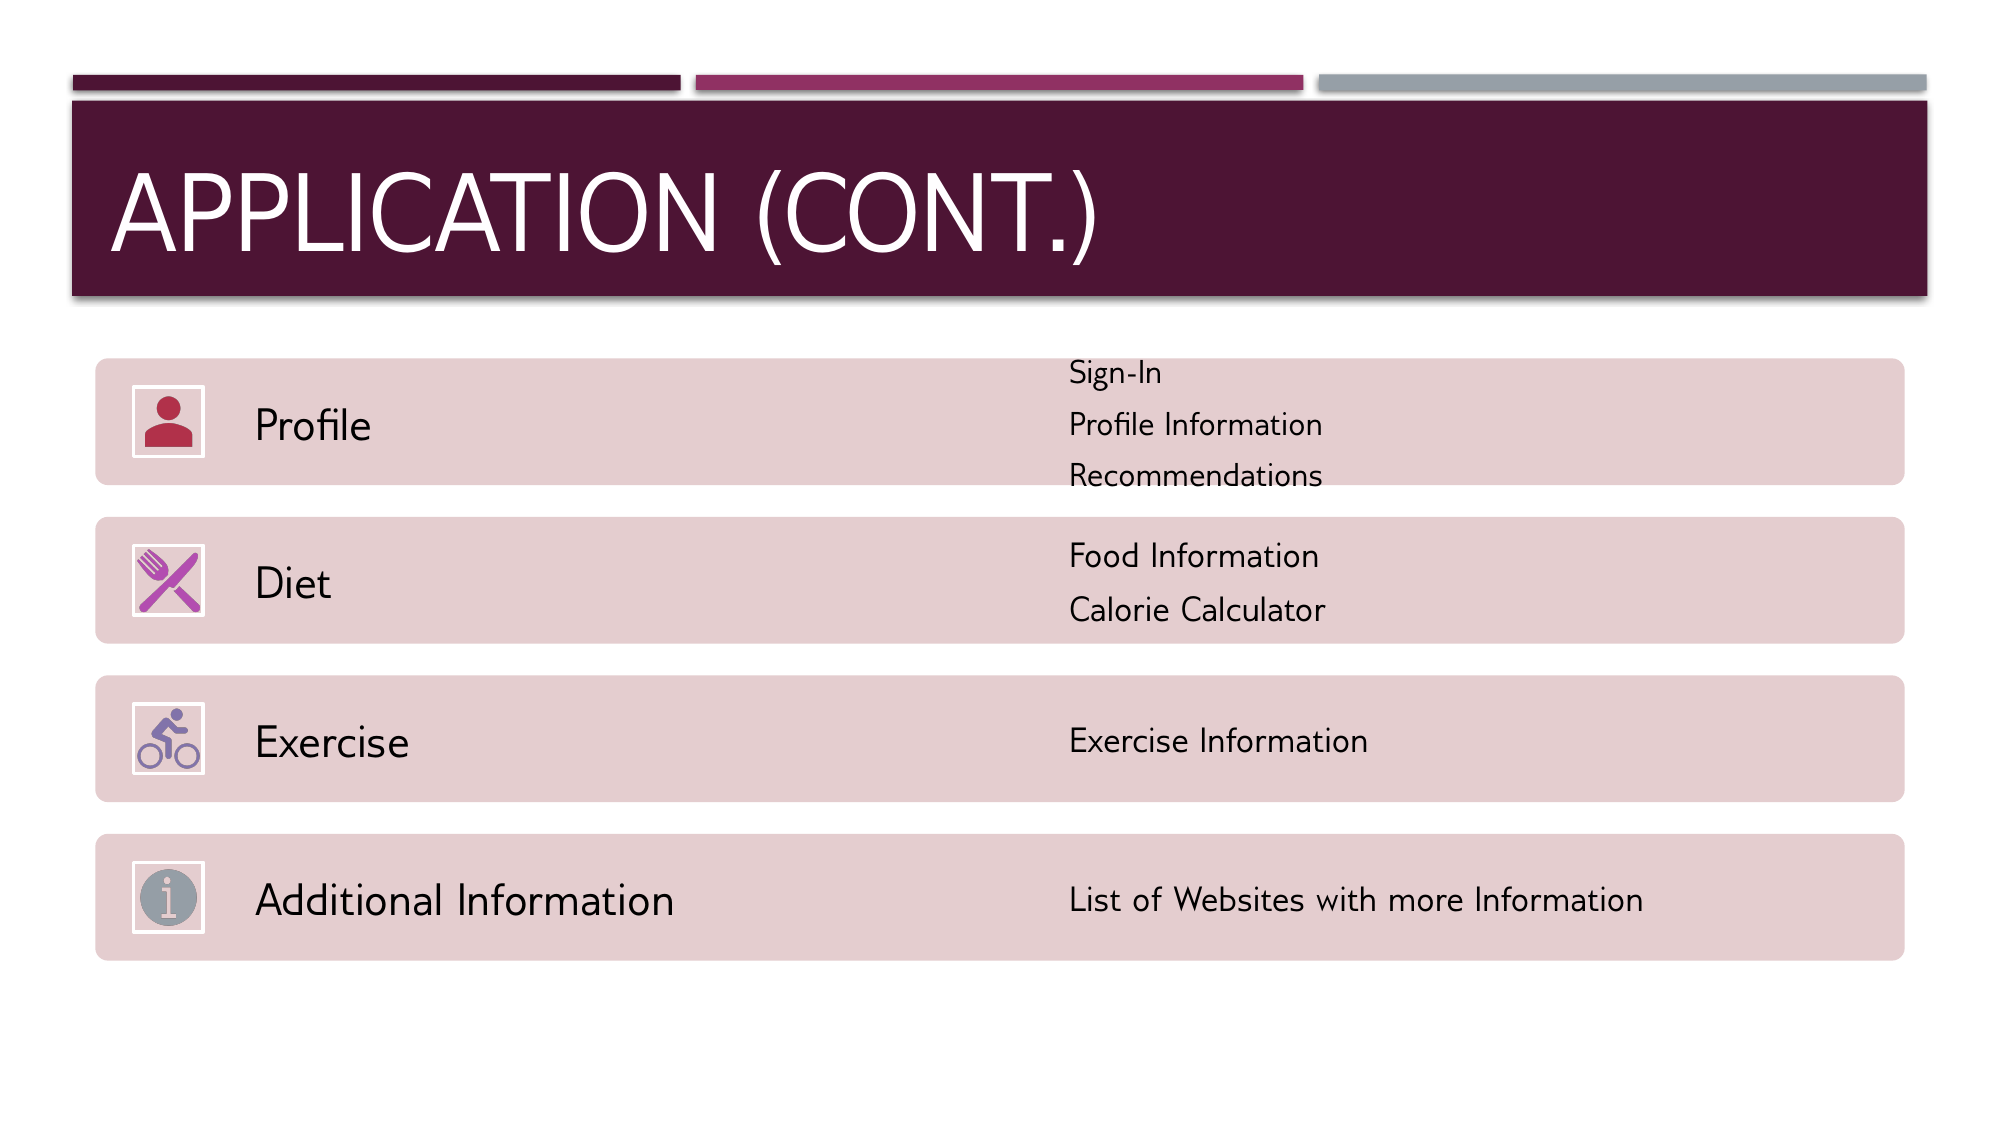

# Application (cont.)
Profile
Sign-In
Profile Information
Recommendations
Diet
Food Information
Calorie Calculator
Exercise
Exercise Information
Additional Information
List of Websites with more Information